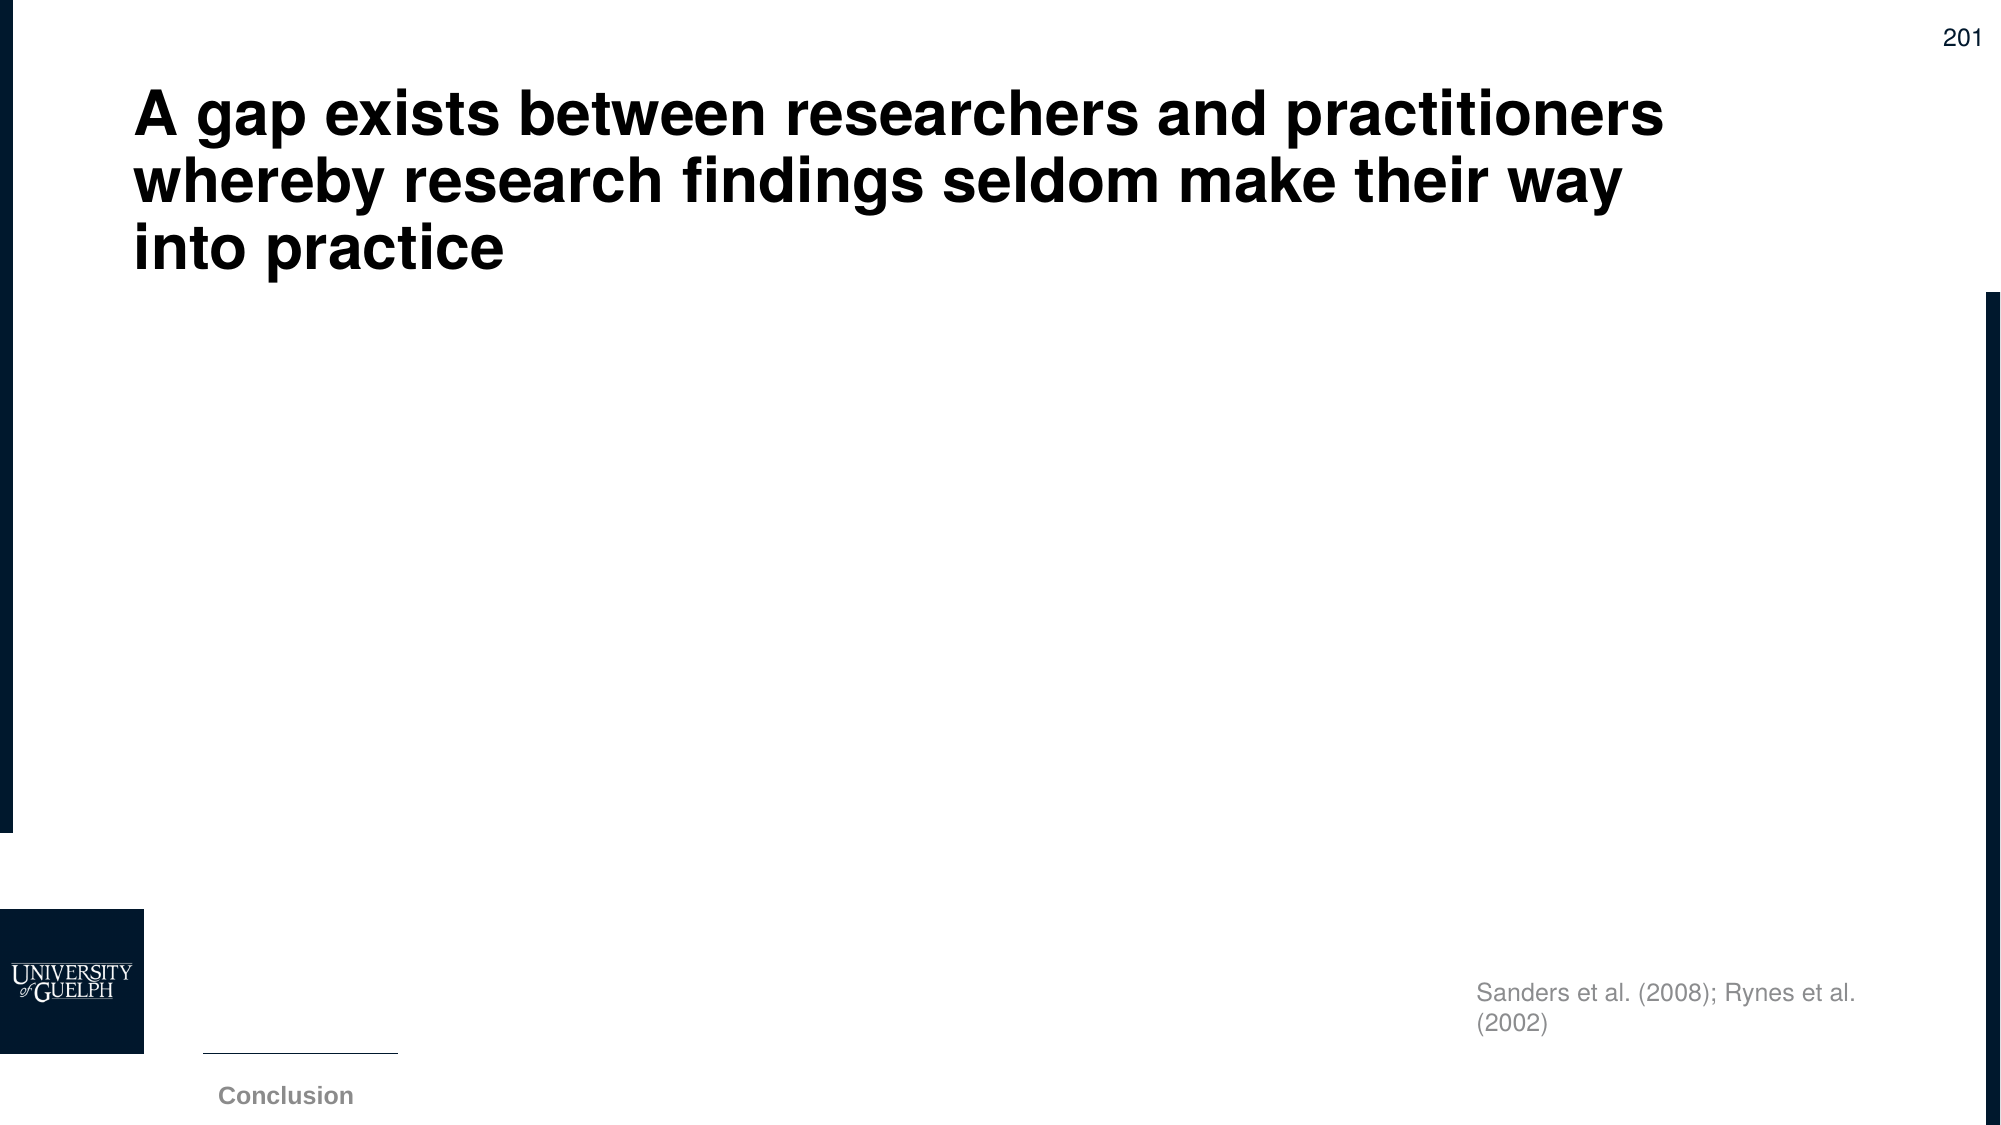

# A gap exists between researchers and practitioners whereby research findings seldom make their way into practice
Sanders et al. (2008); Rynes et al. (2002)
Conclusion